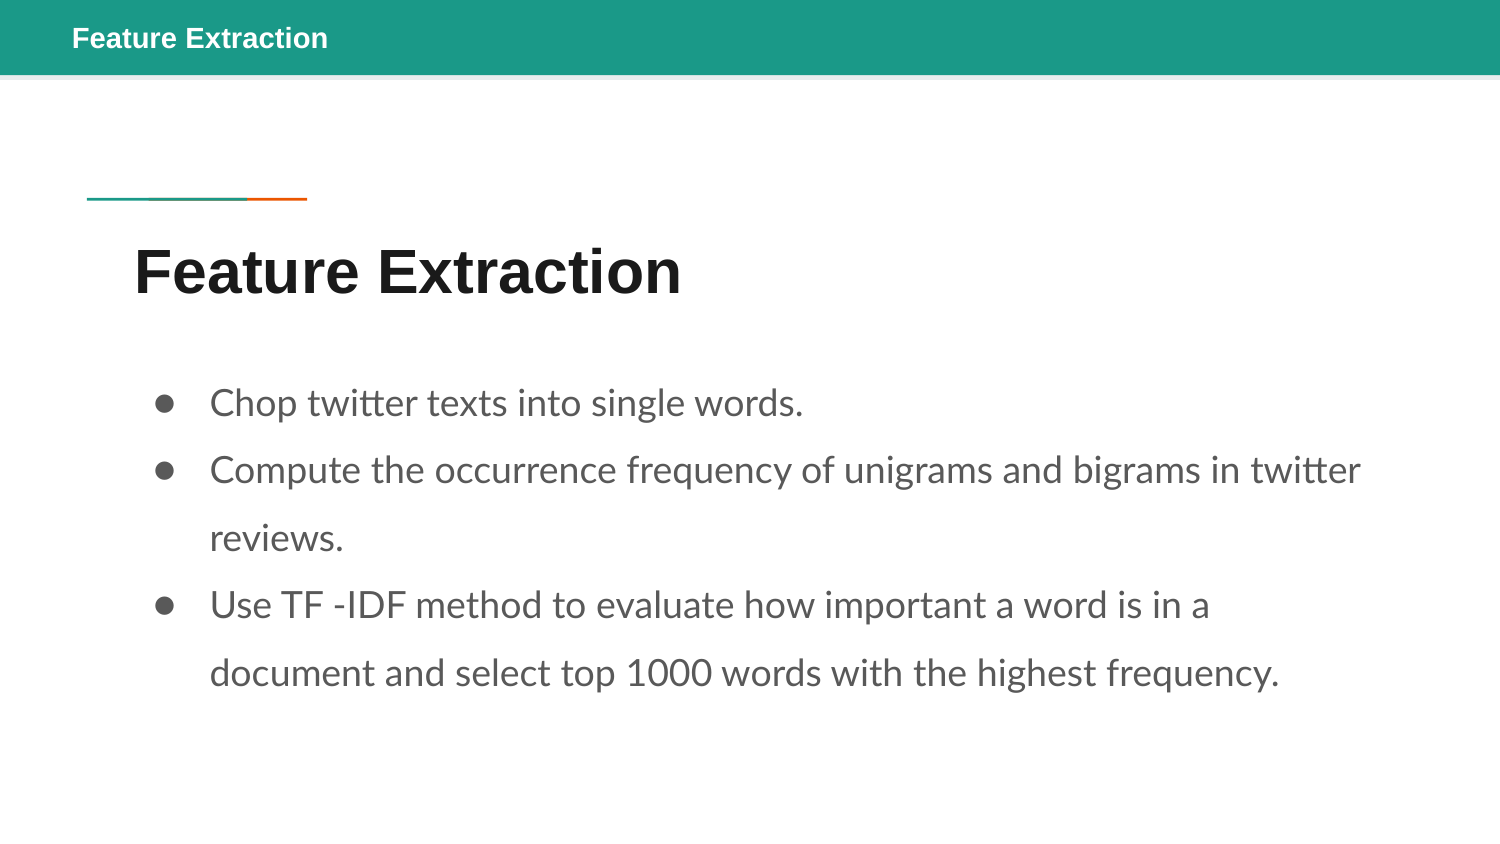

Feature Extraction
# Feature Extraction
Chop twitter texts into single words.
Compute the occurrence frequency of unigrams and bigrams in twitter reviews.
Use TF -IDF method to evaluate how important a word is in a document and select top 1000 words with the highest frequency.